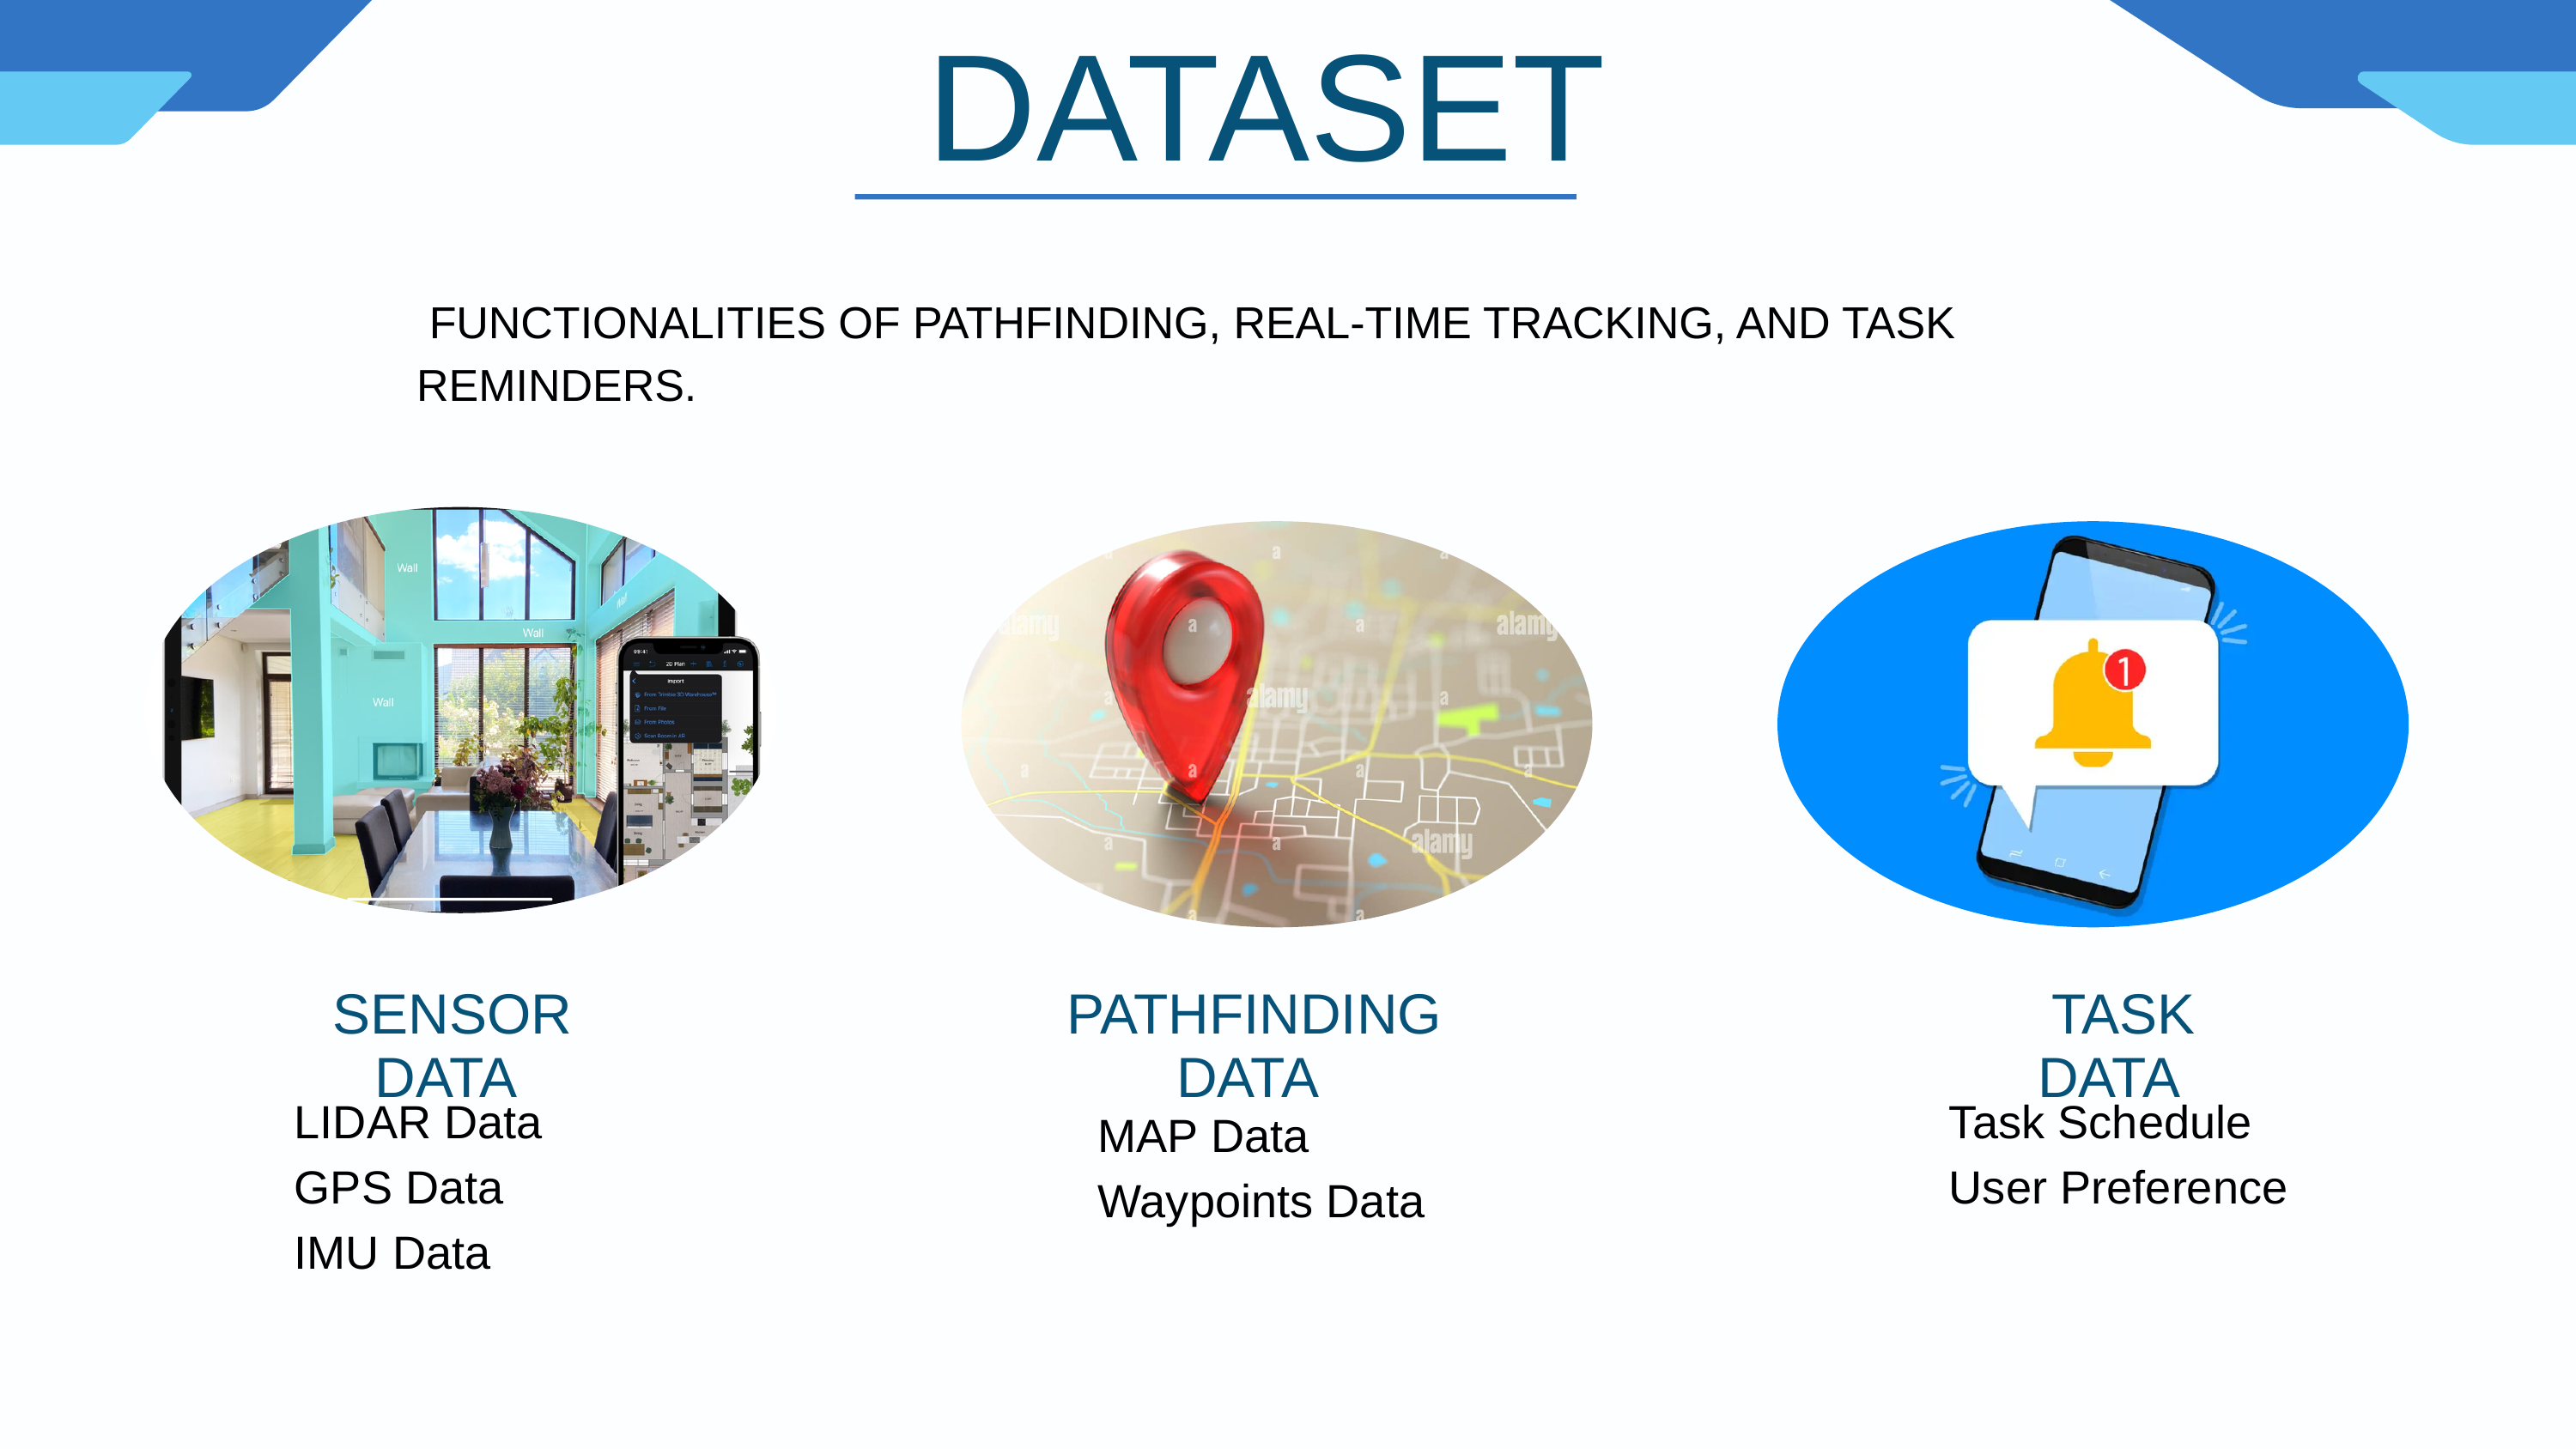

DATASET

 FUNCTIONALITIES OF PATHFINDING, REAL-TIME TRACKING, AND TASK REMINDERS.

SENSOR  DATA
TASK DATA
PATHFINDING  DATA
LIDAR Data
GPS Data
IMU Data
Task Schedule
User Preference

MAP Data
Waypoints Data